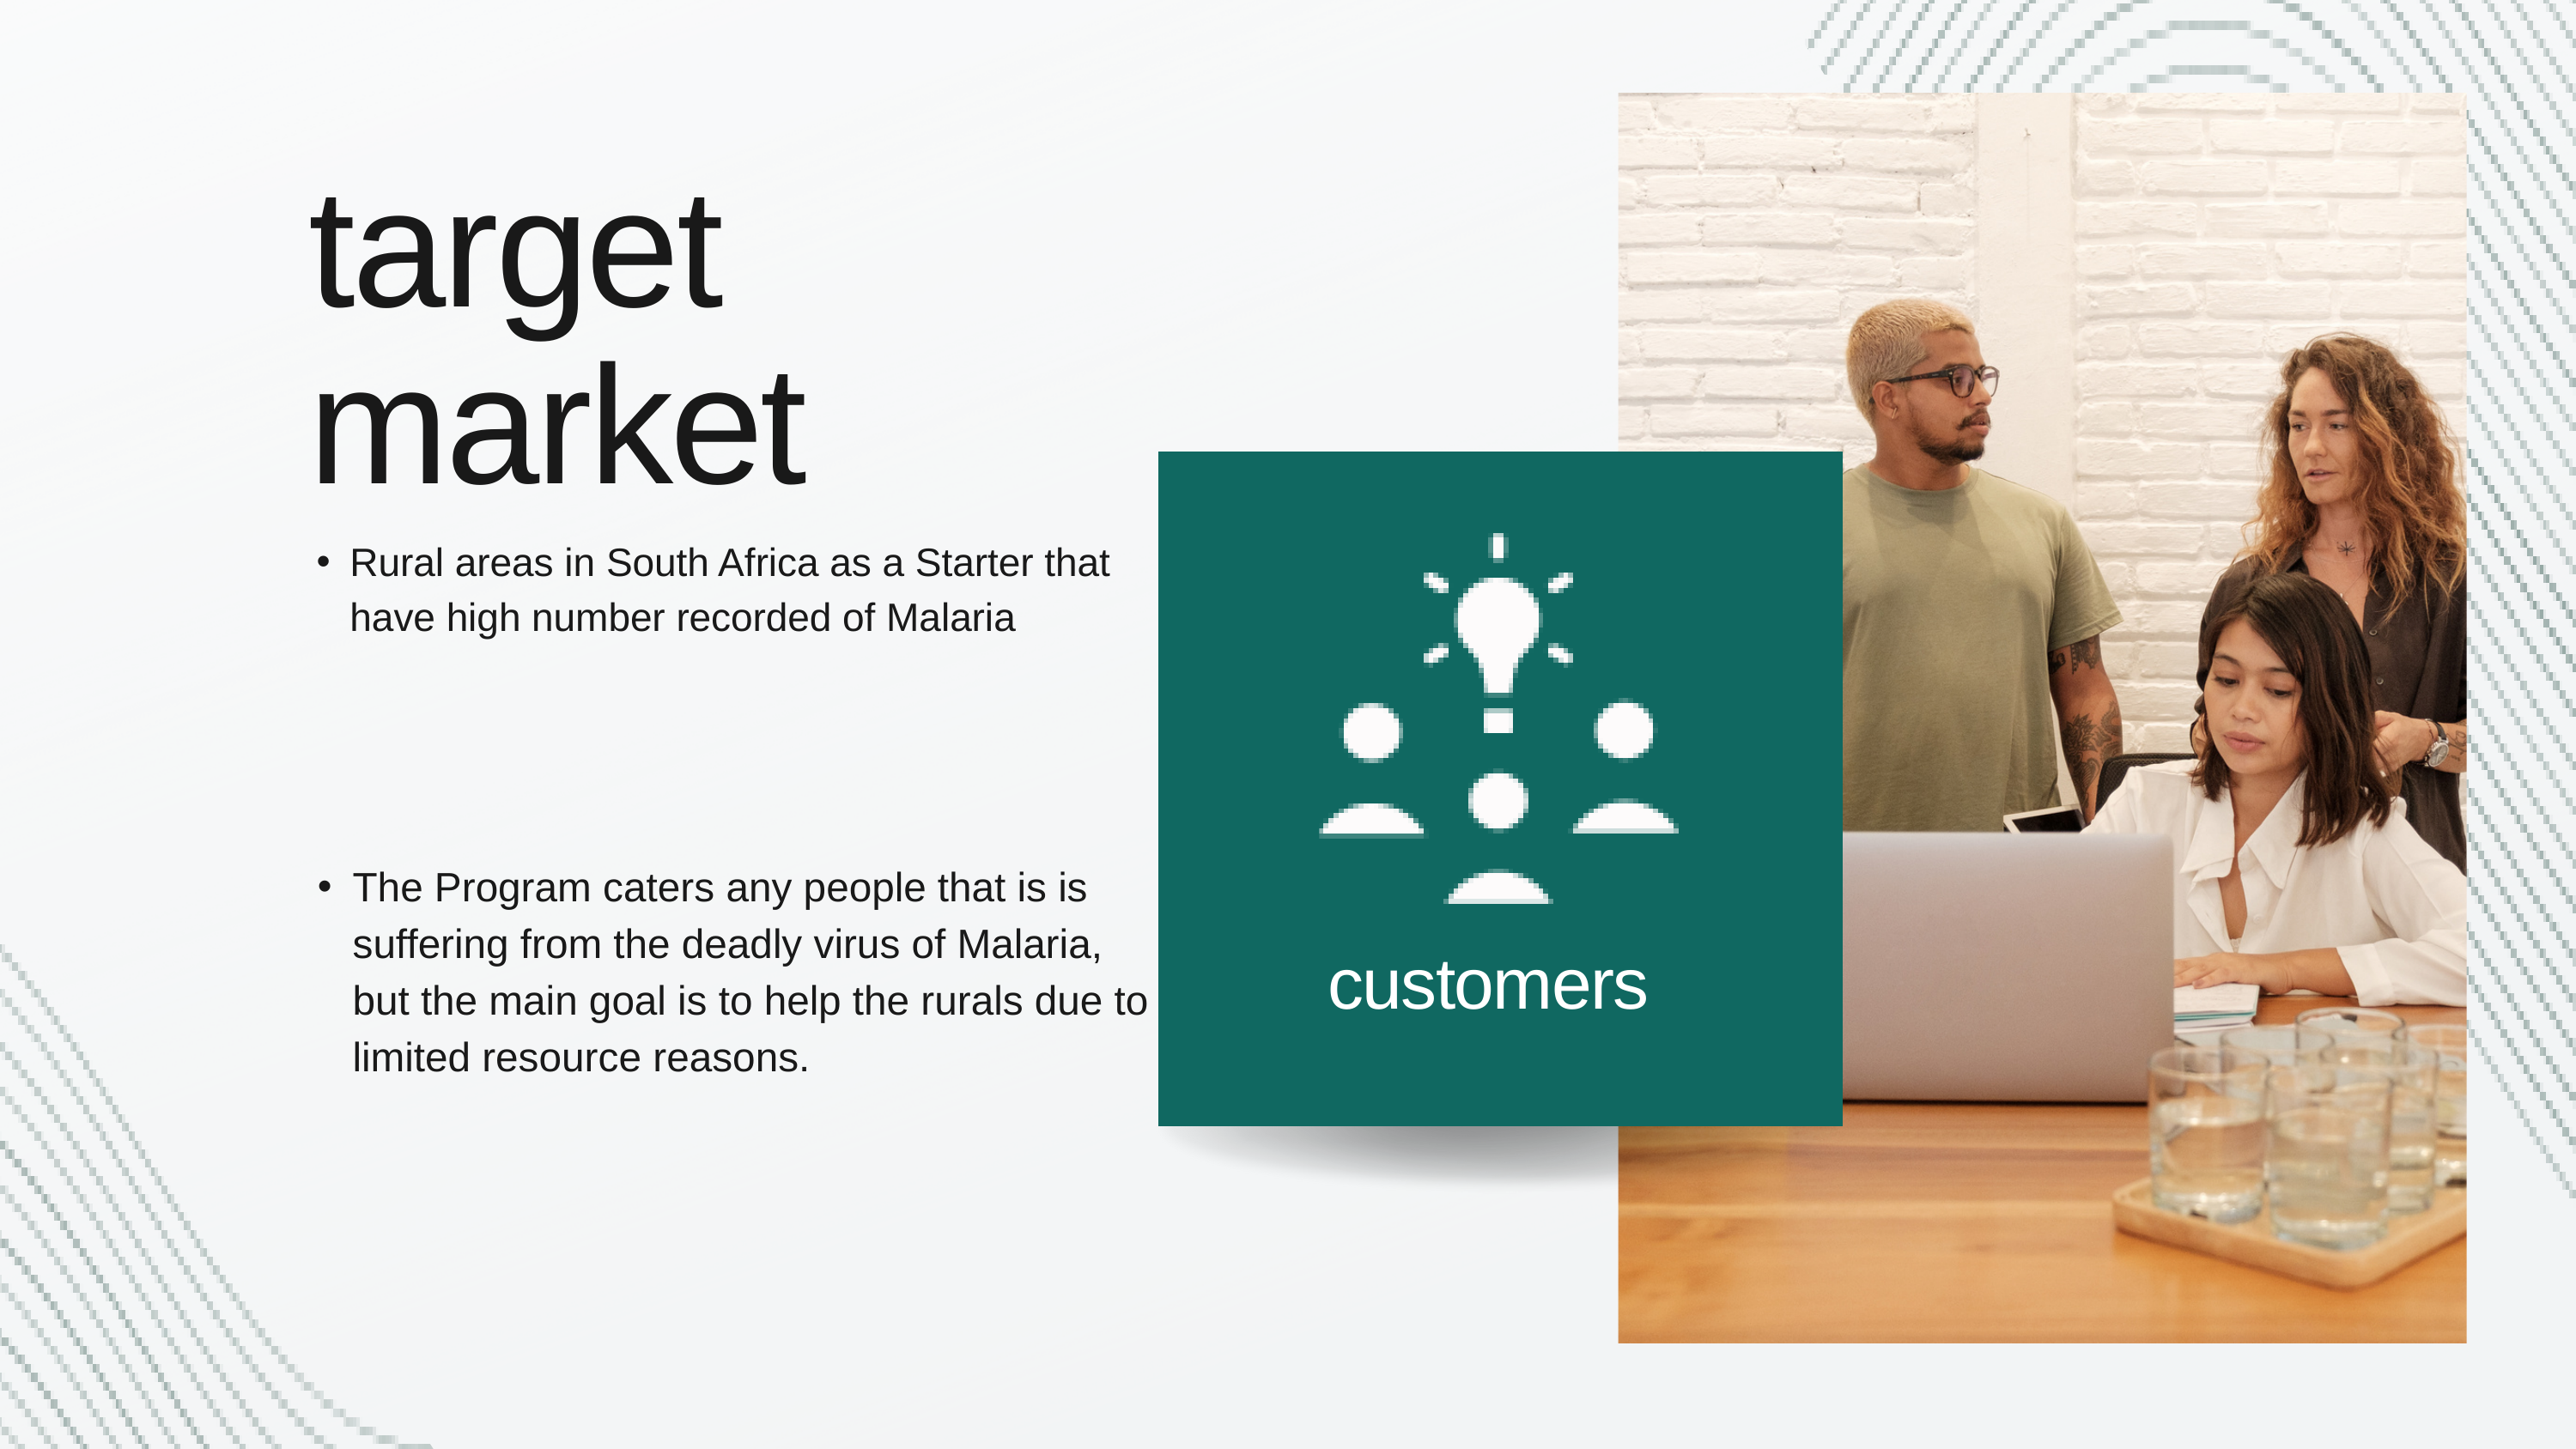

target    market

Rural areas in South Africa as a Starter that have high number recorded of Malaria

The Program caters any people that is is suffering from the deadly virus of Malaria, but the main goal is to help the rurals due to limited resource reasons.
customers